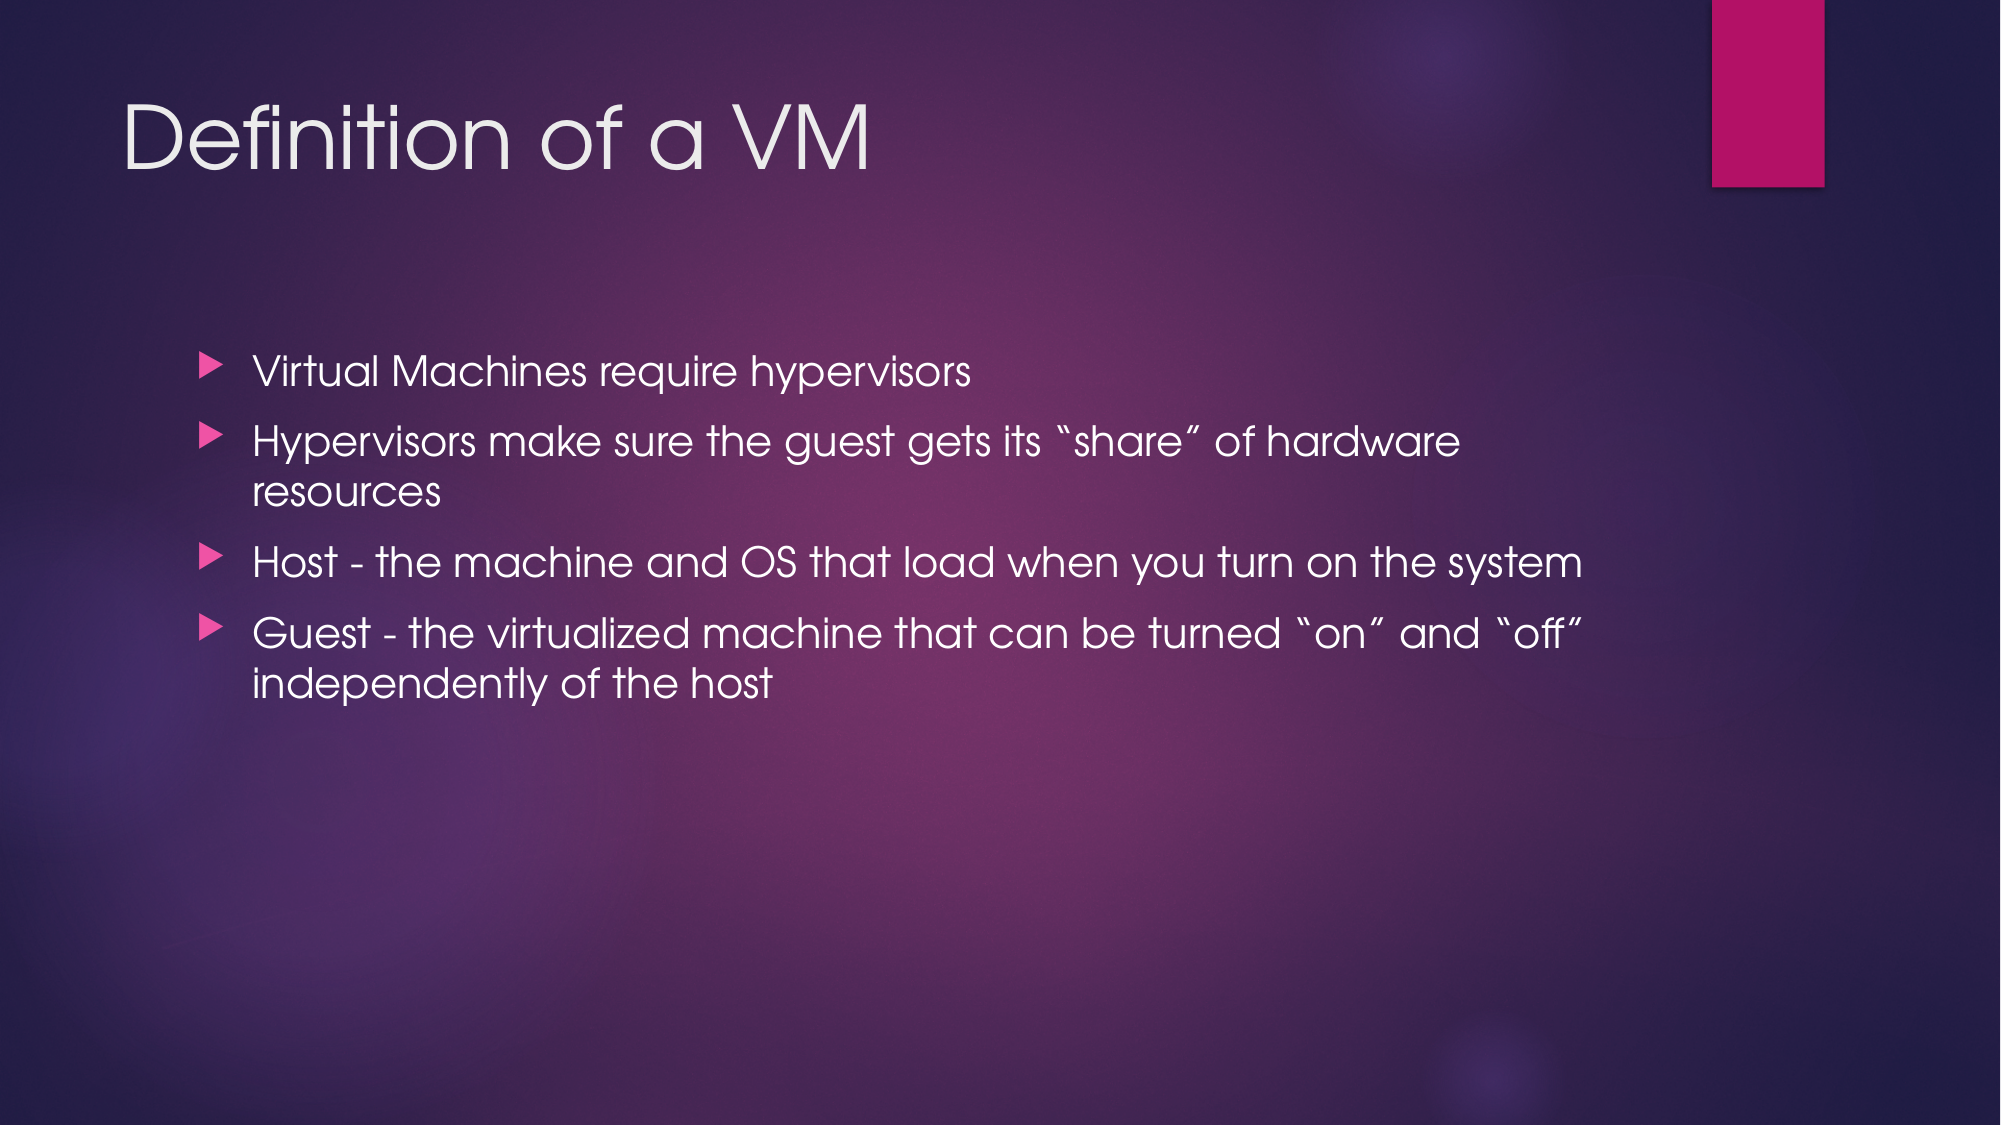

# Definition of a VM
Virtual Machines require hypervisors
Hypervisors make sure the guest gets its “share” of hardware resources
Host - the machine and OS that load when you turn on the system
Guest - the virtualized machine that can be turned “on” and “off” independently of the host